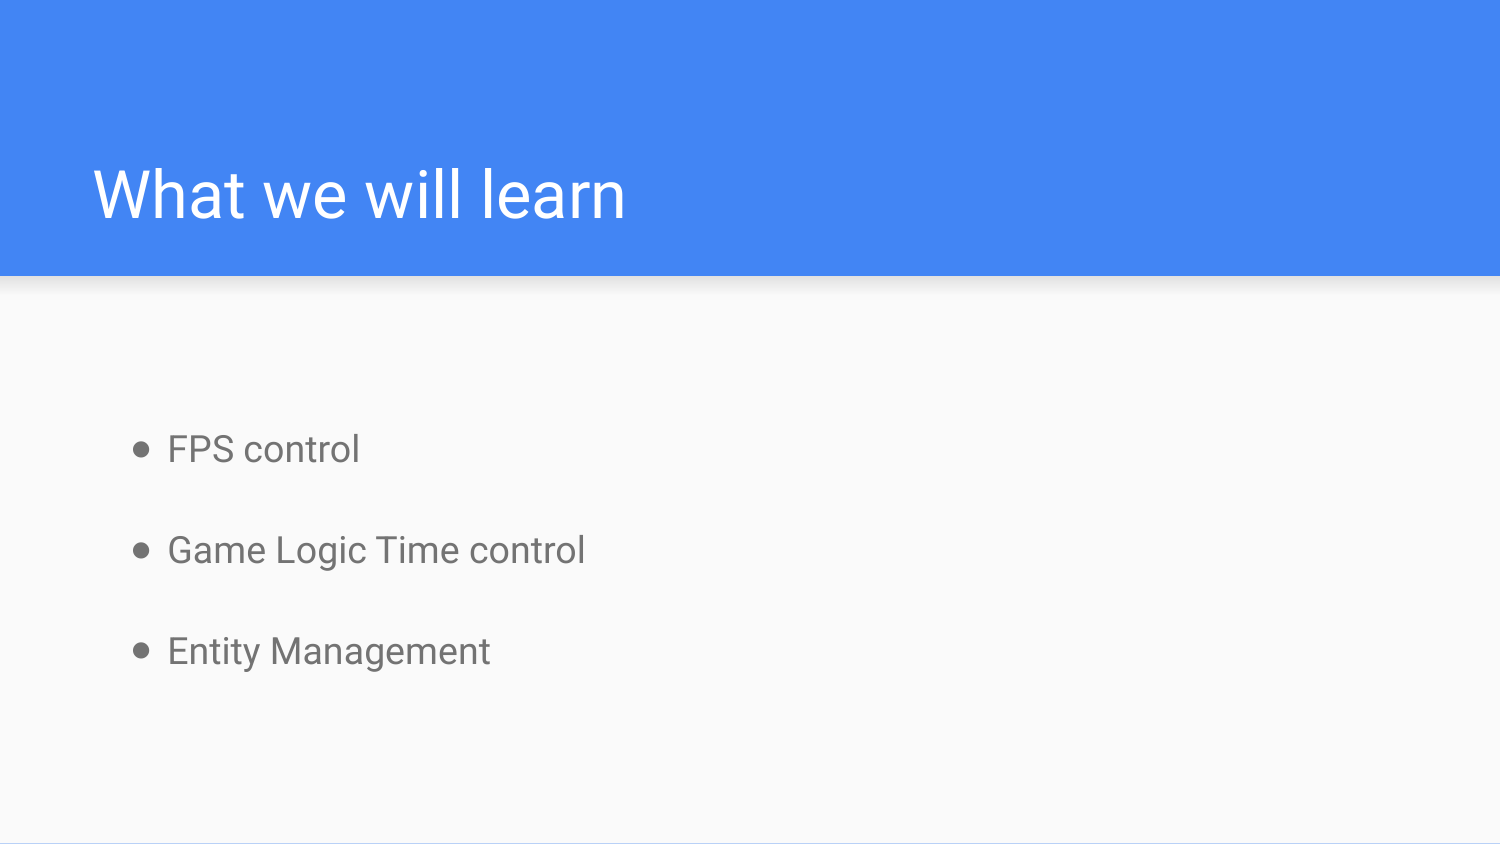

# What we will learn
FPS control
Game Logic Time control
Entity Management